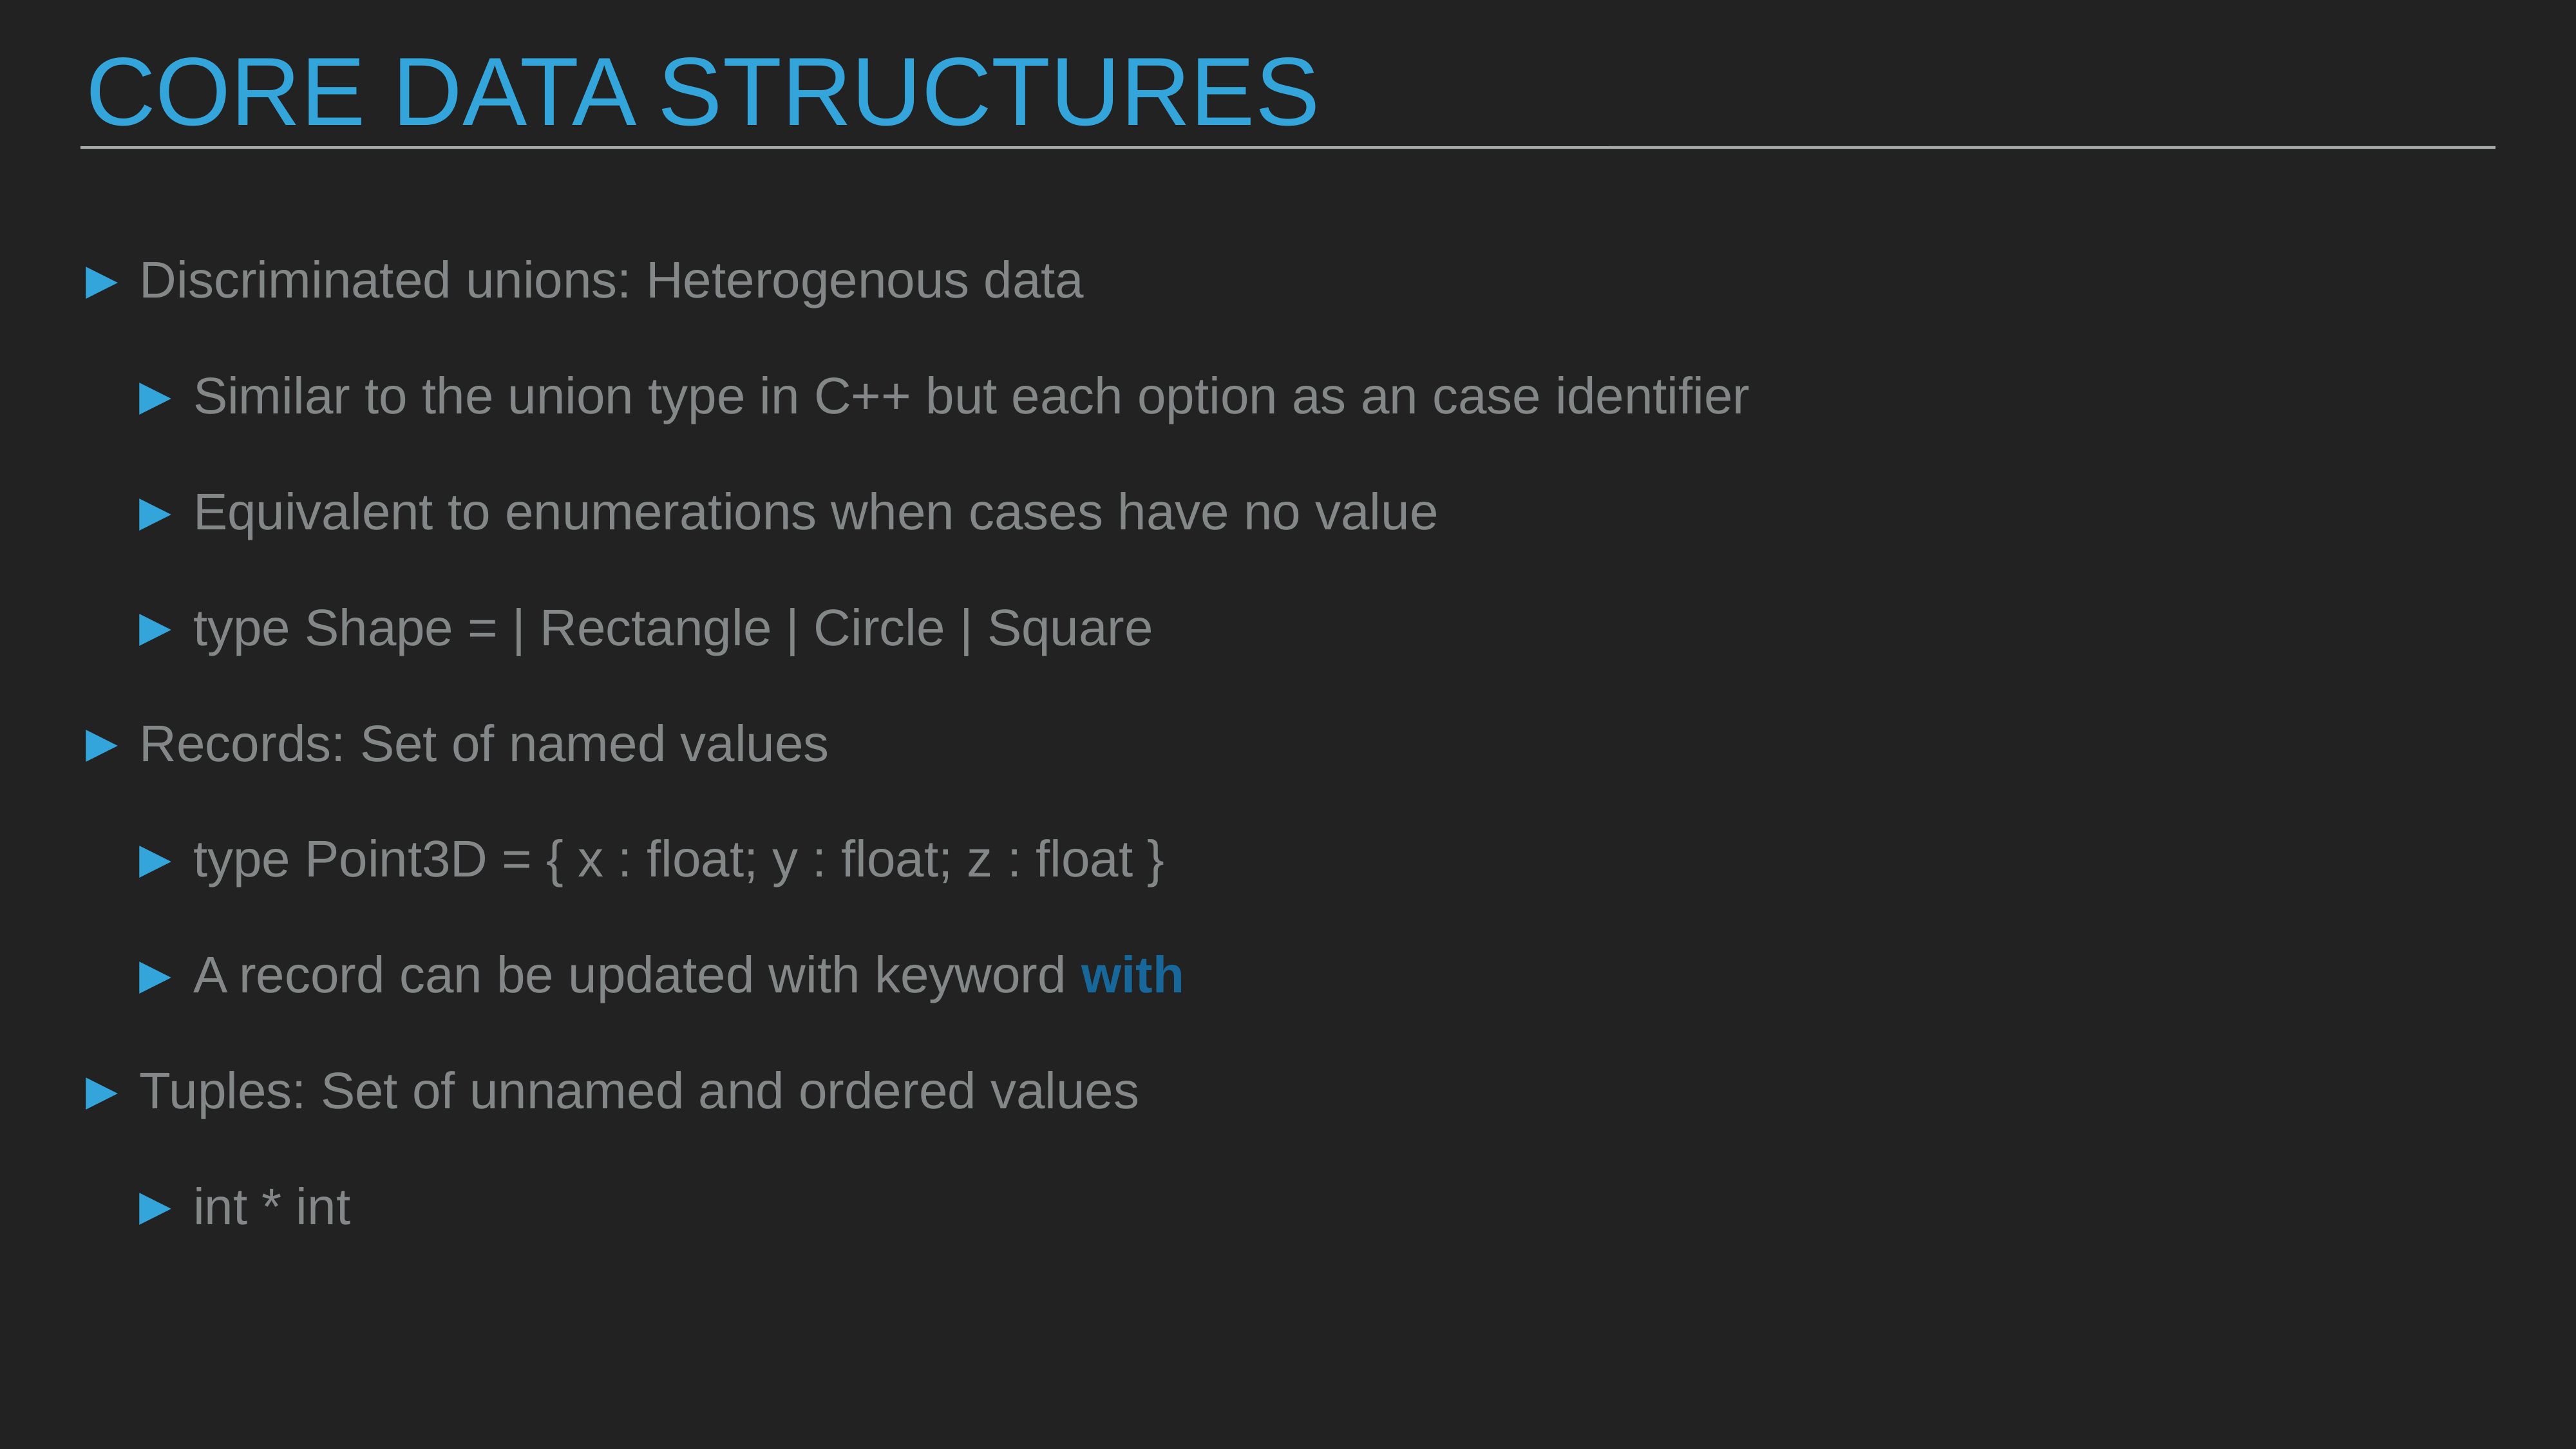

Core data structures
Discriminated unions: Heterogenous data
Similar to the union type in C++ but each option as an case identifier
Equivalent to enumerations when cases have no value
type Shape = | Rectangle | Circle | Square
Records: Set of named values
type Point3D = { x : float; y : float; z : float }
A record can be updated with keyword with
Tuples: Set of unnamed and ordered values
int * int